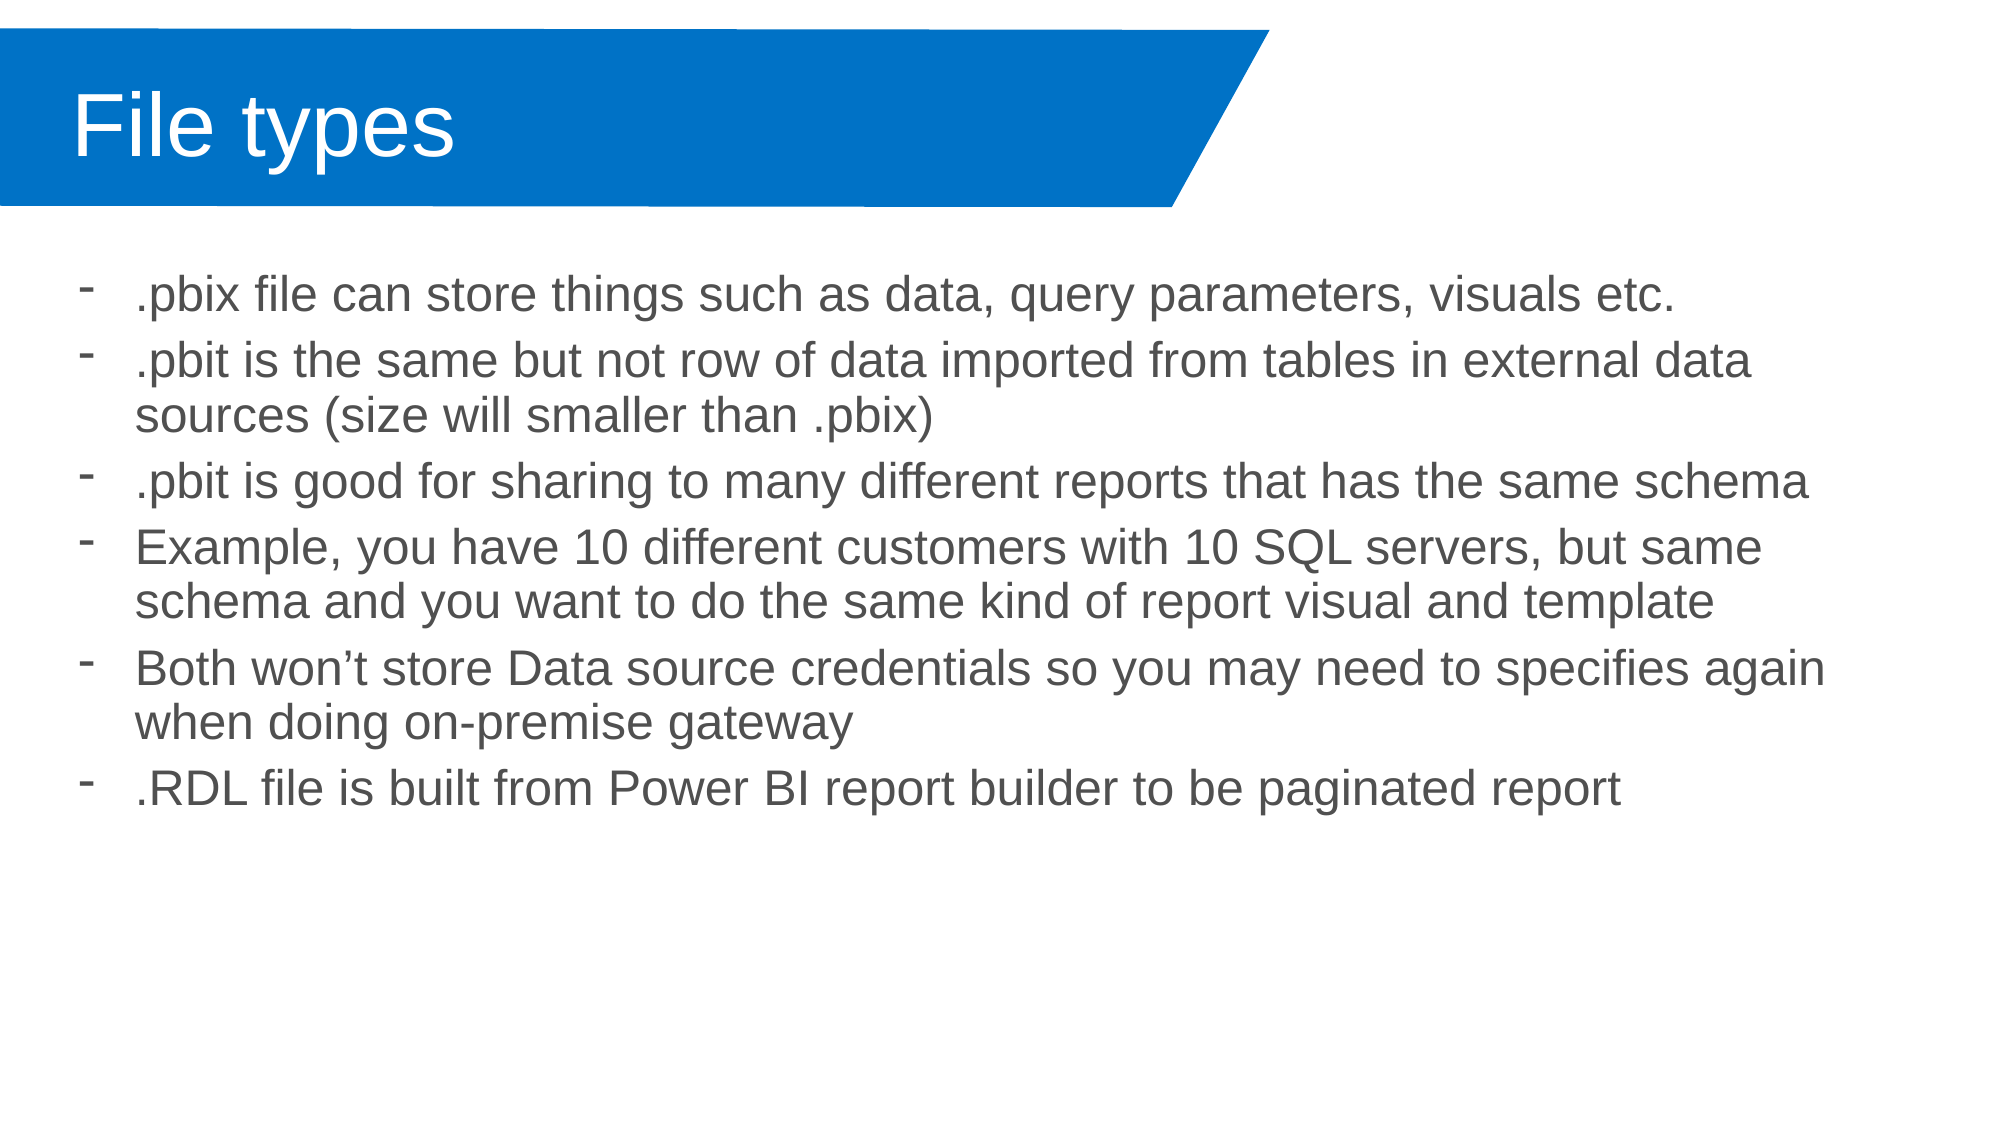

File types
.pbix file can store things such as data, query parameters, visuals etc.
.pbit is the same but not row of data imported from tables in external data sources (size will smaller than .pbix)
.pbit is good for sharing to many different reports that has the same schema
Example, you have 10 different customers with 10 SQL servers, but same schema and you want to do the same kind of report visual and template
Both won’t store Data source credentials so you may need to specifies again when doing on-premise gateway
.RDL file is built from Power BI report builder to be paginated report